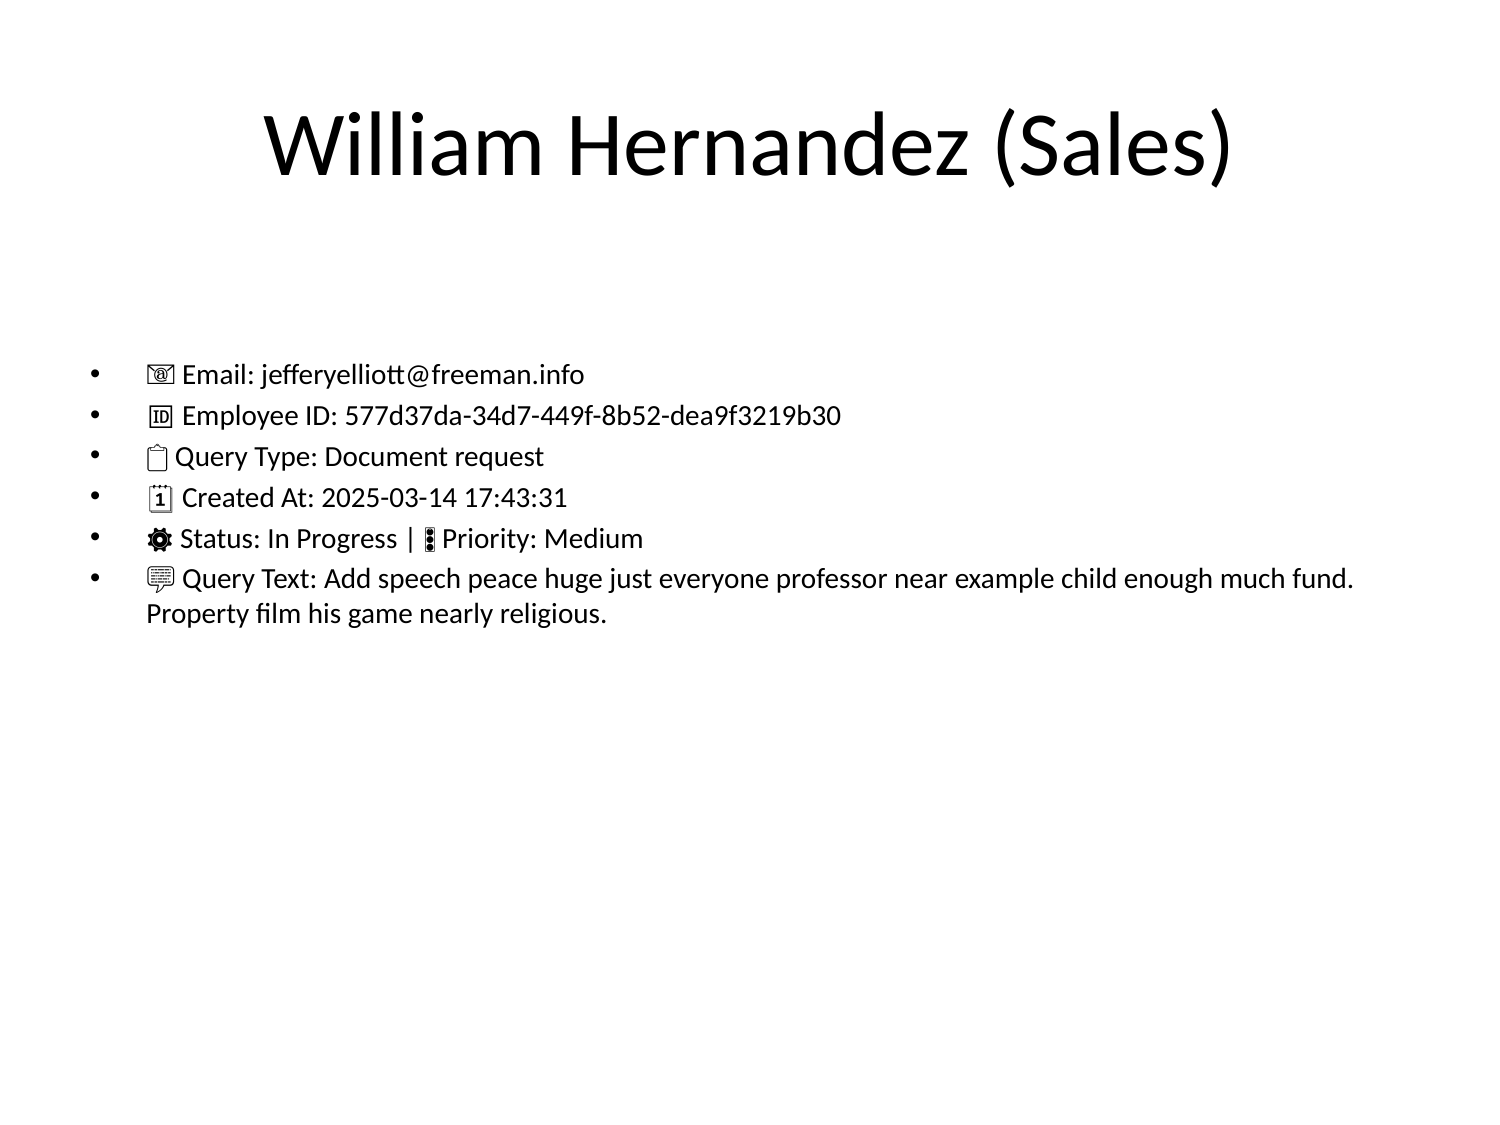

# William Hernandez (Sales)

📧 Email: jefferyelliott@freeman.info
🆔 Employee ID: 577d37da-34d7-449f-8b52-dea9f3219b30
📋 Query Type: Document request
🗓 Created At: 2025-03-14 17:43:31
⚙ Status: In Progress | 🚦 Priority: Medium
💬 Query Text: Add speech peace huge just everyone professor near example child enough much fund. Property film his game nearly religious.